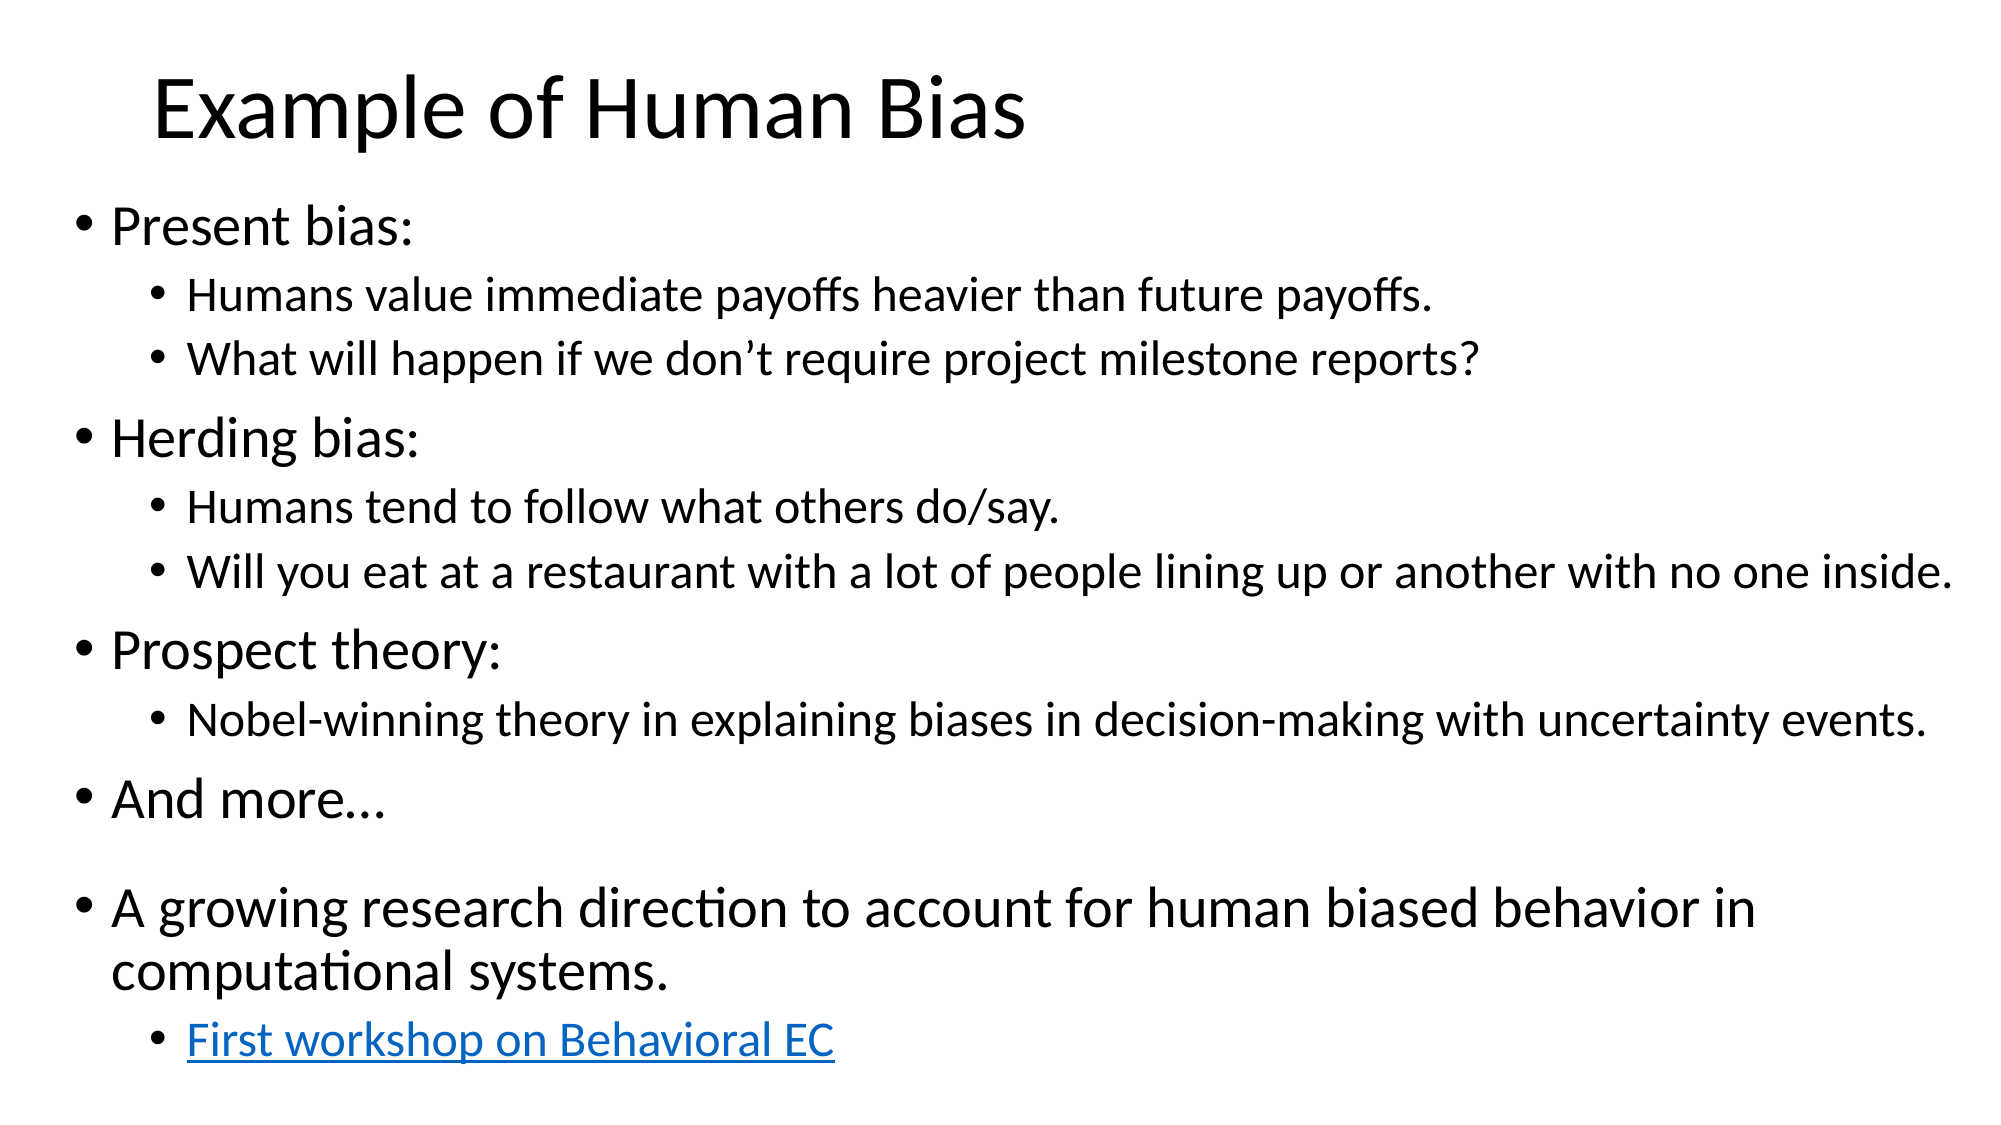

# Example of Human Bias
Present bias:
Humans value immediate payoffs heavier than future payoffs.
What will happen if we don’t require project milestone reports?
Herding bias:
Humans tend to follow what others do/say.
Will you eat at a restaurant with a lot of people lining up or another with no one inside.
Prospect theory:
Nobel-winning theory in explaining biases in decision-making with uncertainty events.
And more…

A growing research direction to account for human biased behavior in computational systems.
First workshop on Behavioral EC